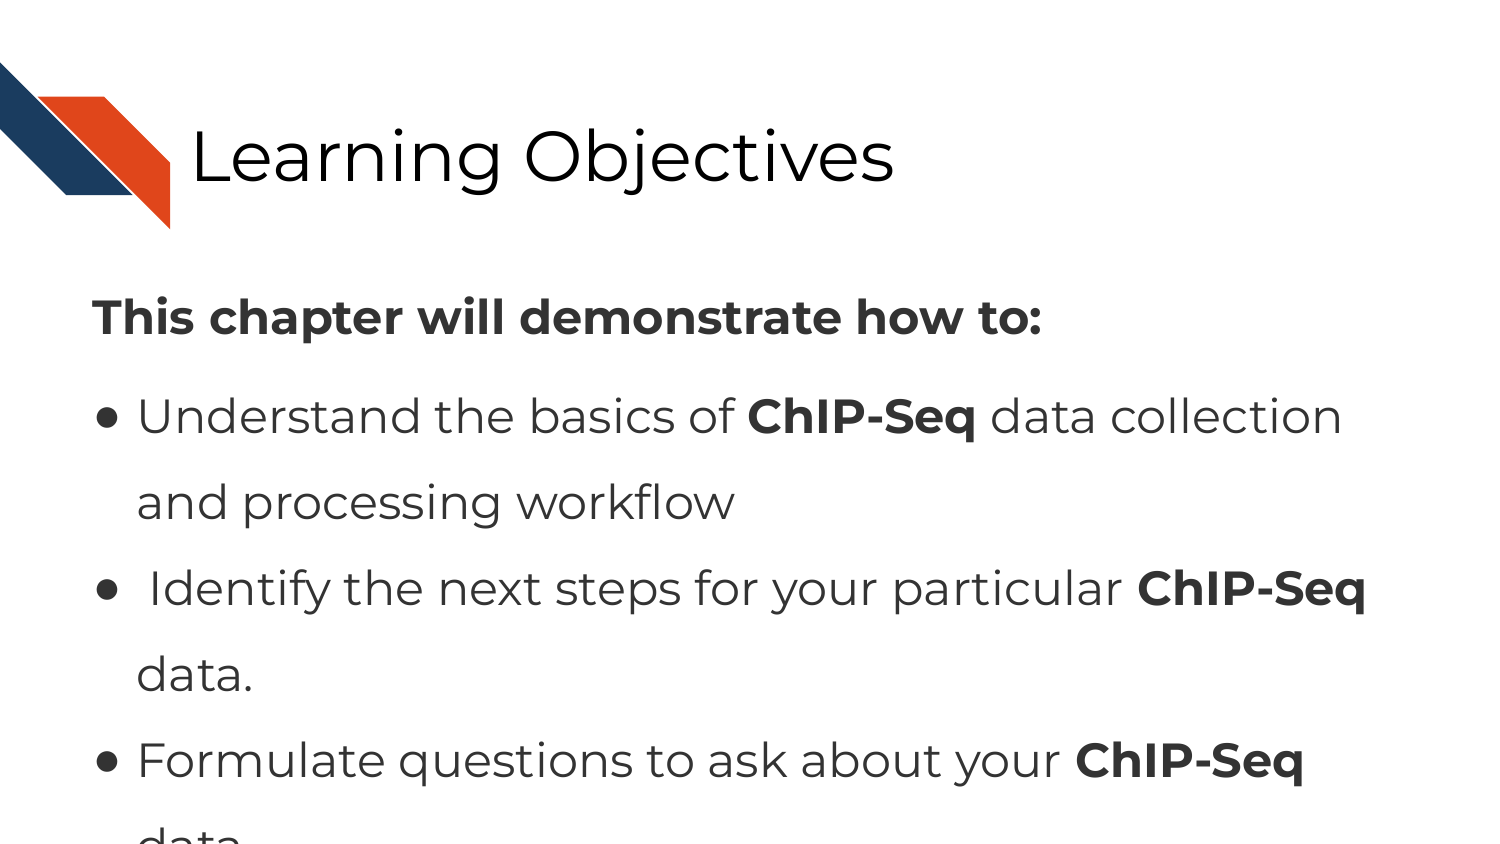

# Learning Objectives
This chapter will demonstrate how to:
Understand the basics of ChIP-Seq data collection and processing workflow
 Identify the next steps for your particular ChIP-Seq data.
Formulate questions to ask about your ChIP-Seq data